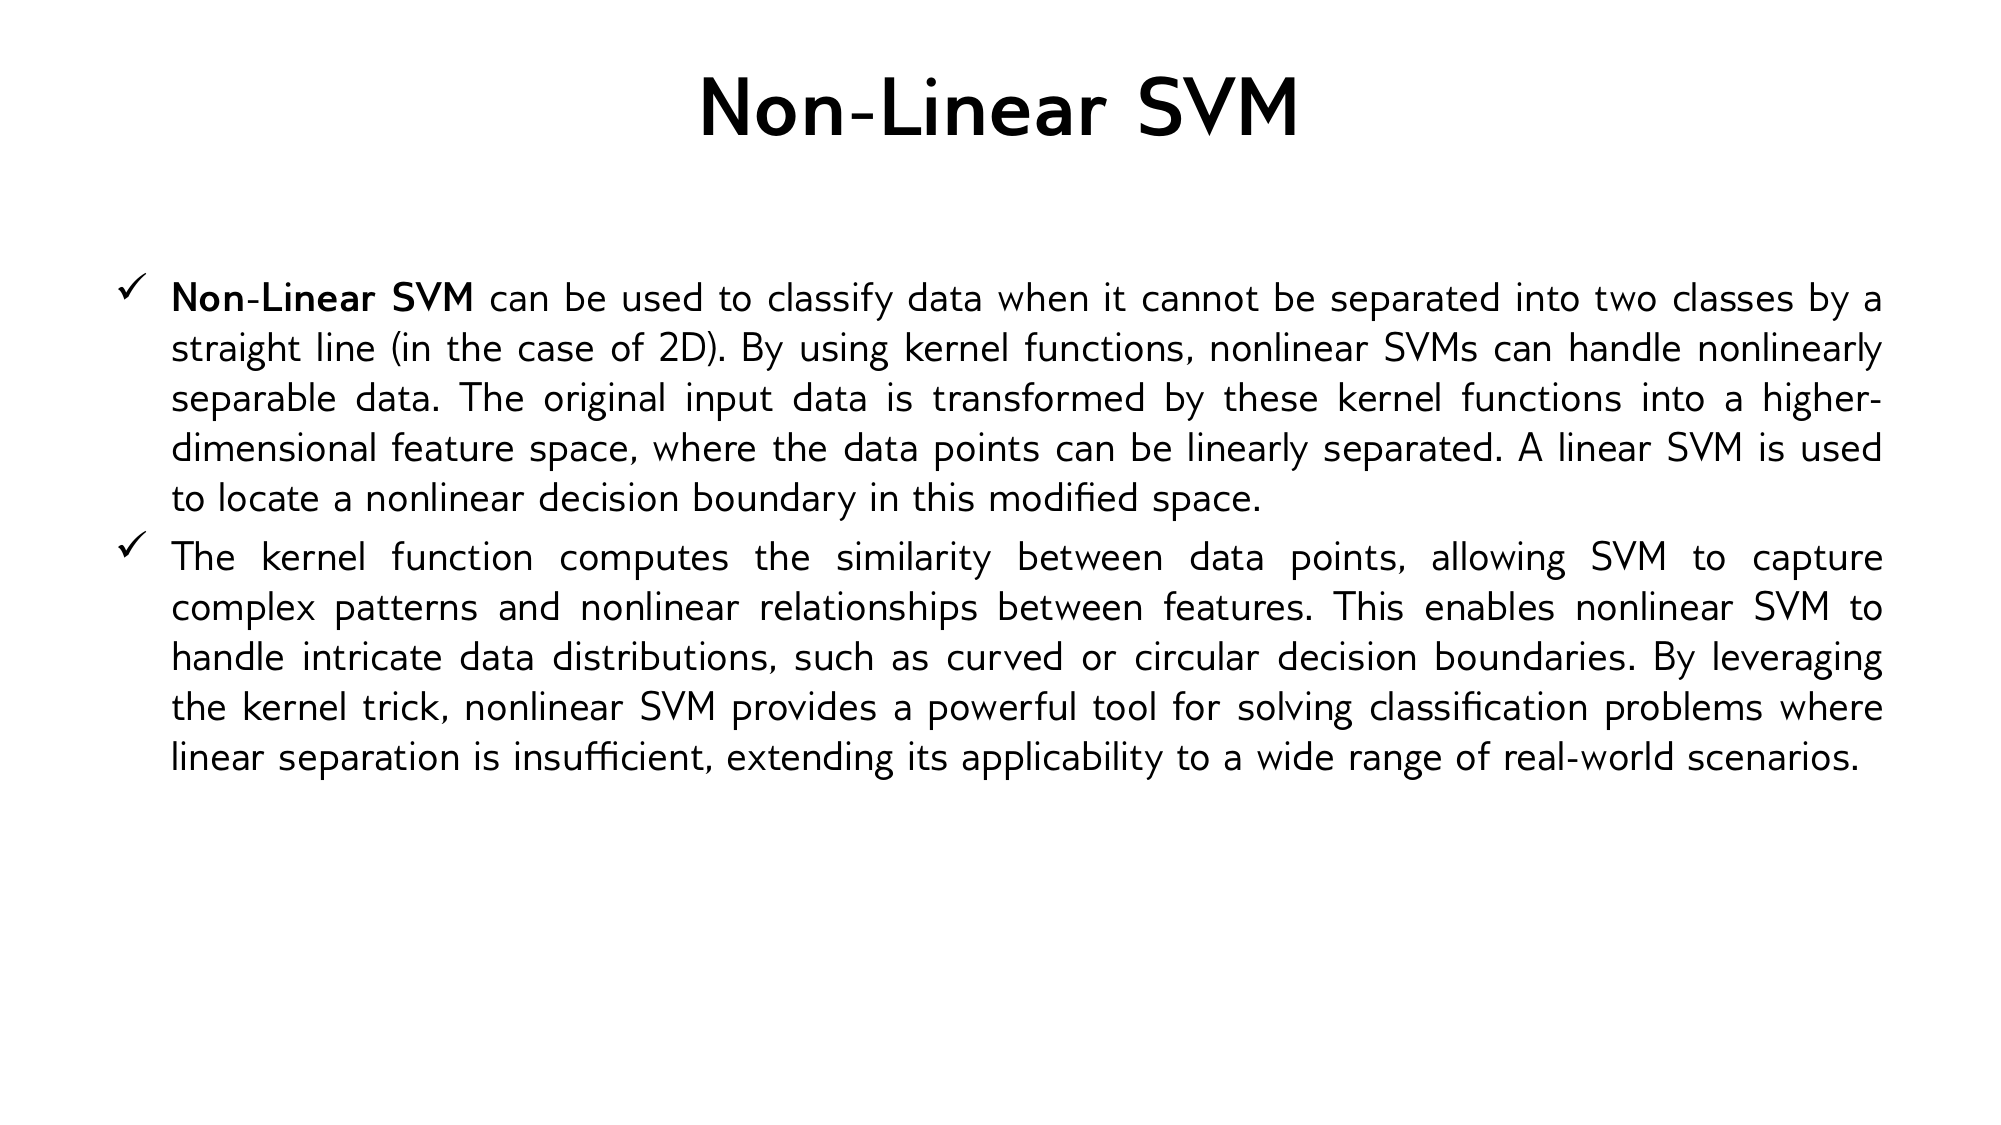

# Non-Linear SVM
Non-Linear SVM can be used to classify data when it cannot be separated into two classes by a straight line (in the case of 2D). By using kernel functions, nonlinear SVMs can handle nonlinearly separable data. The original input data is transformed by these kernel functions into a higher-dimensional feature space, where the data points can be linearly separated. A linear SVM is used to locate a nonlinear decision boundary in this modified space.
The kernel function computes the similarity between data points, allowing SVM to capture complex patterns and nonlinear relationships between features. This enables nonlinear SVM to handle intricate data distributions, such as curved or circular decision boundaries. By leveraging the kernel trick, nonlinear SVM provides a powerful tool for solving classification problems where linear separation is insufficient, extending its applicability to a wide range of real-world scenarios.